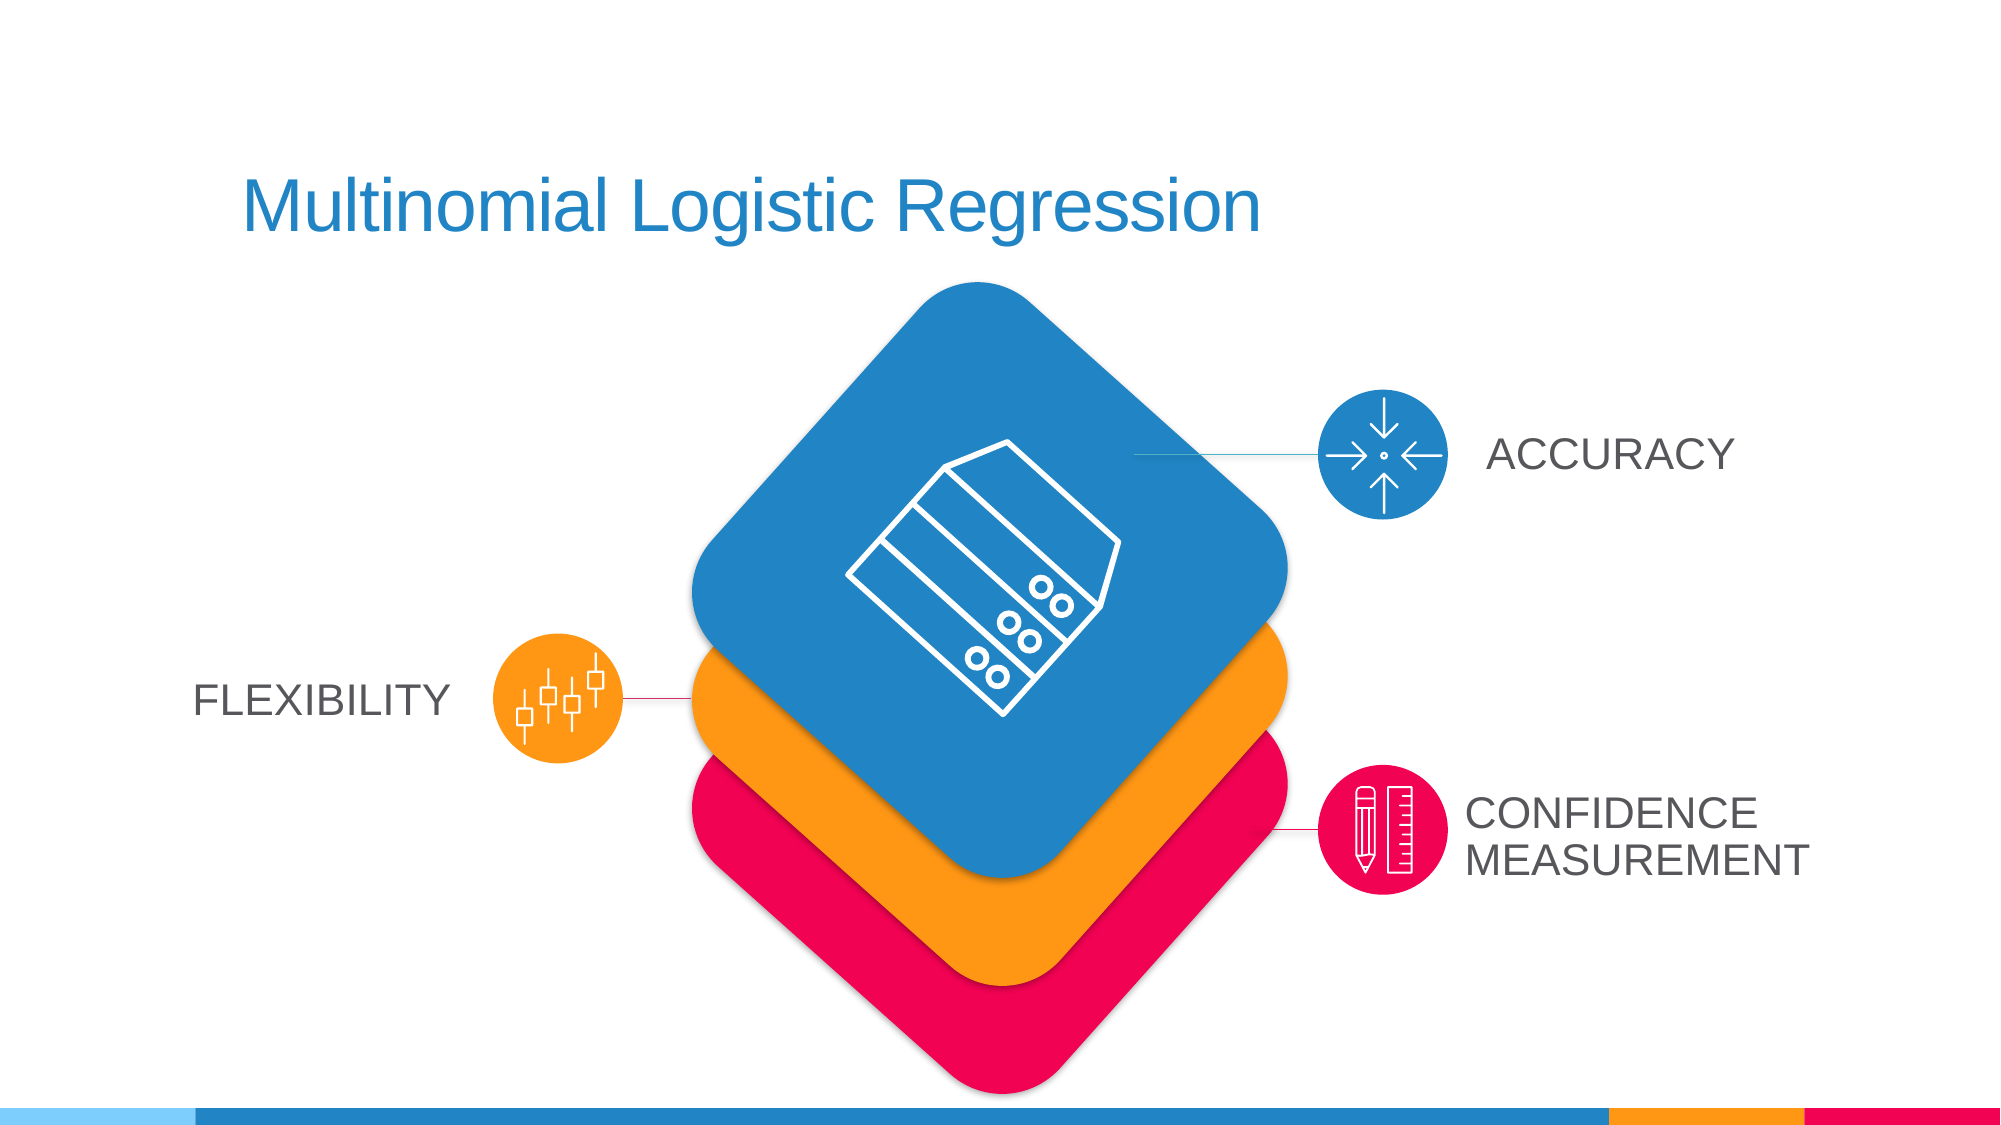

# Multinomial Logistic Regression

ACCURACY

FLEXIBILITY

CONFIDENCE MEASUREMENT